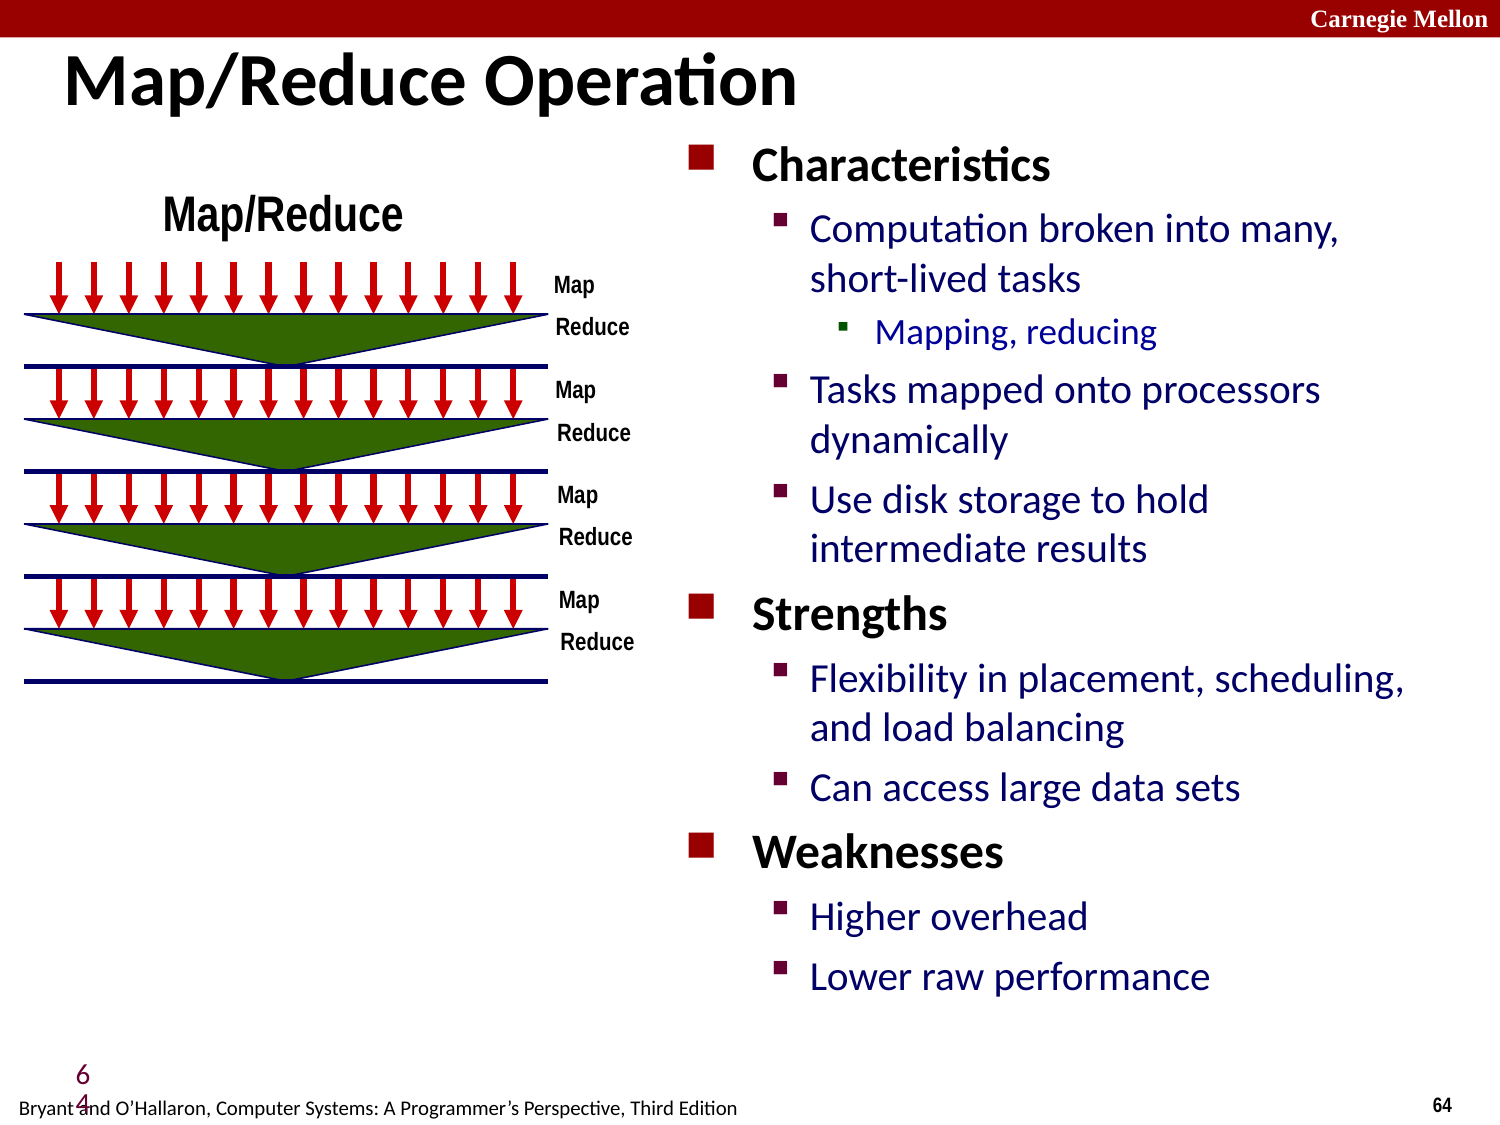

# Map/Reduce Operation
Characteristics
Computation broken into many, short-lived tasks
Mapping, reducing
Tasks mapped onto processors dynamically
Use disk storage to hold intermediate results
Strengths
Flexibility in placement, scheduling, and load balancing
Can access large data sets
Weaknesses
Higher overhead
Lower raw performance
Map/Reduce
Map
Reduce

Map
Reduce

Map
Reduce

Map
Reduce

64